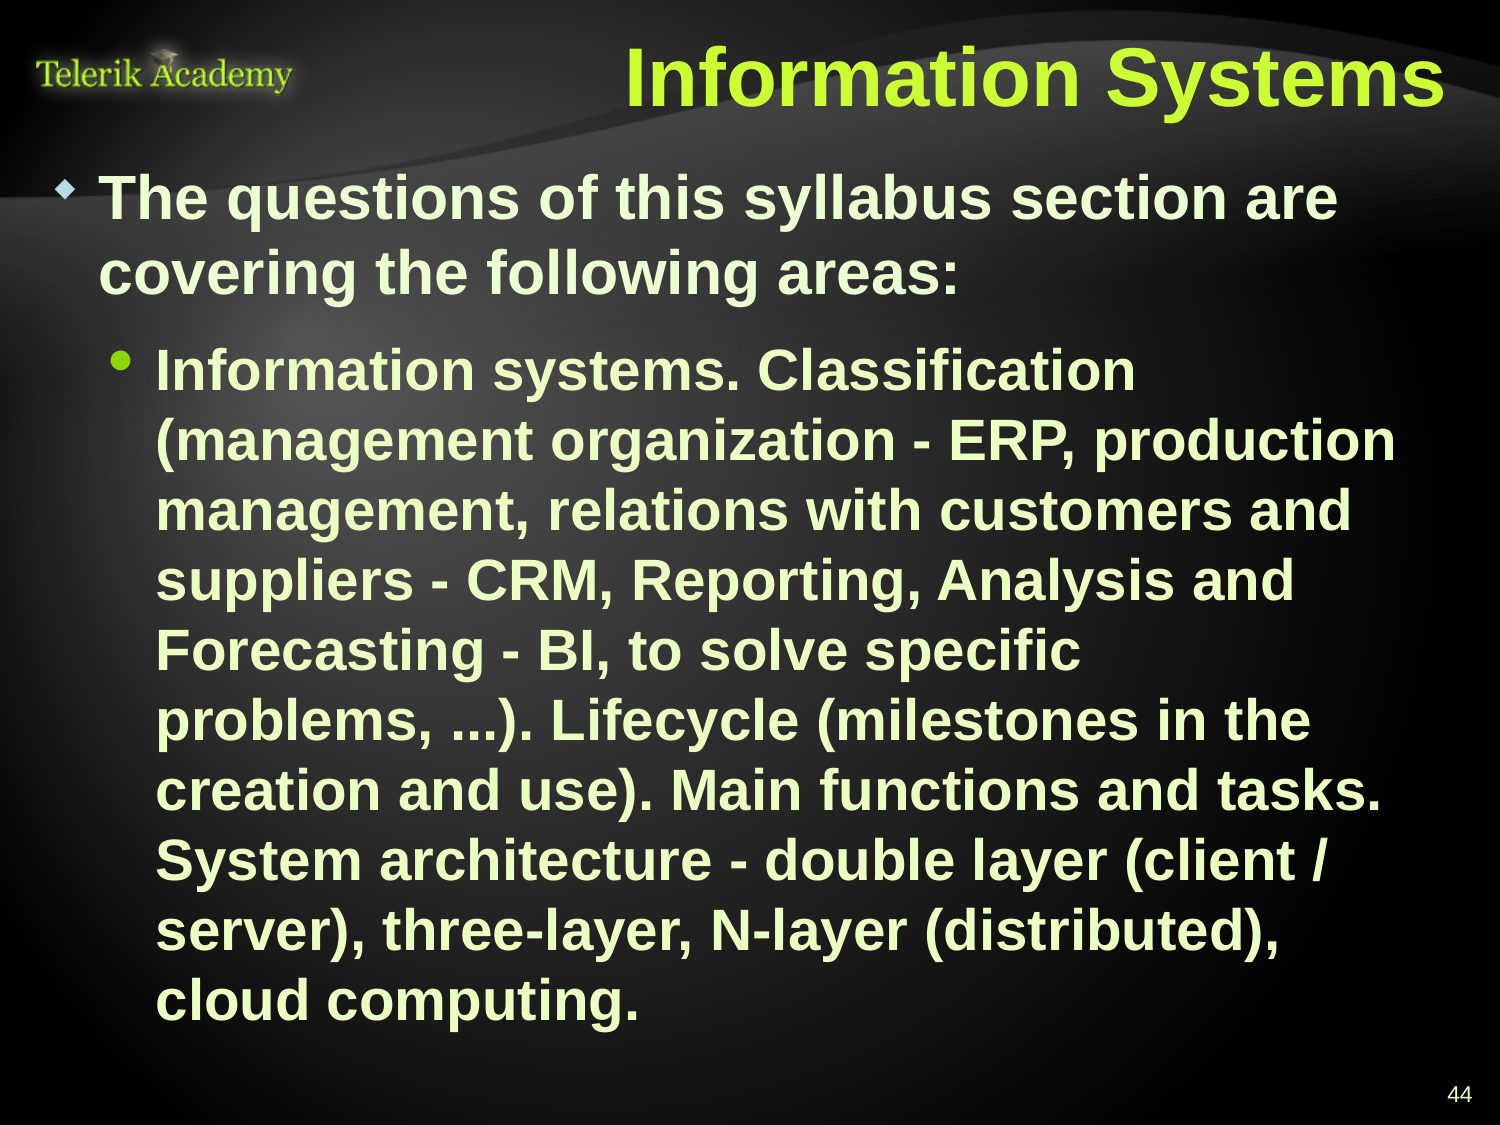

# Information Systems
The questions of this syllabus section are covering the following areas:
Information systems. Classification (management organization - ERP, production management, relations with customers and suppliers - CRM, Reporting, Analysis and Forecasting - BI, to solve specific problems, ...). Lifecycle (milestones in the creation and use). Main functions and tasks. System architecture - double layer (client / server), three-layer, N-layer (distributed), cloud computing.
44